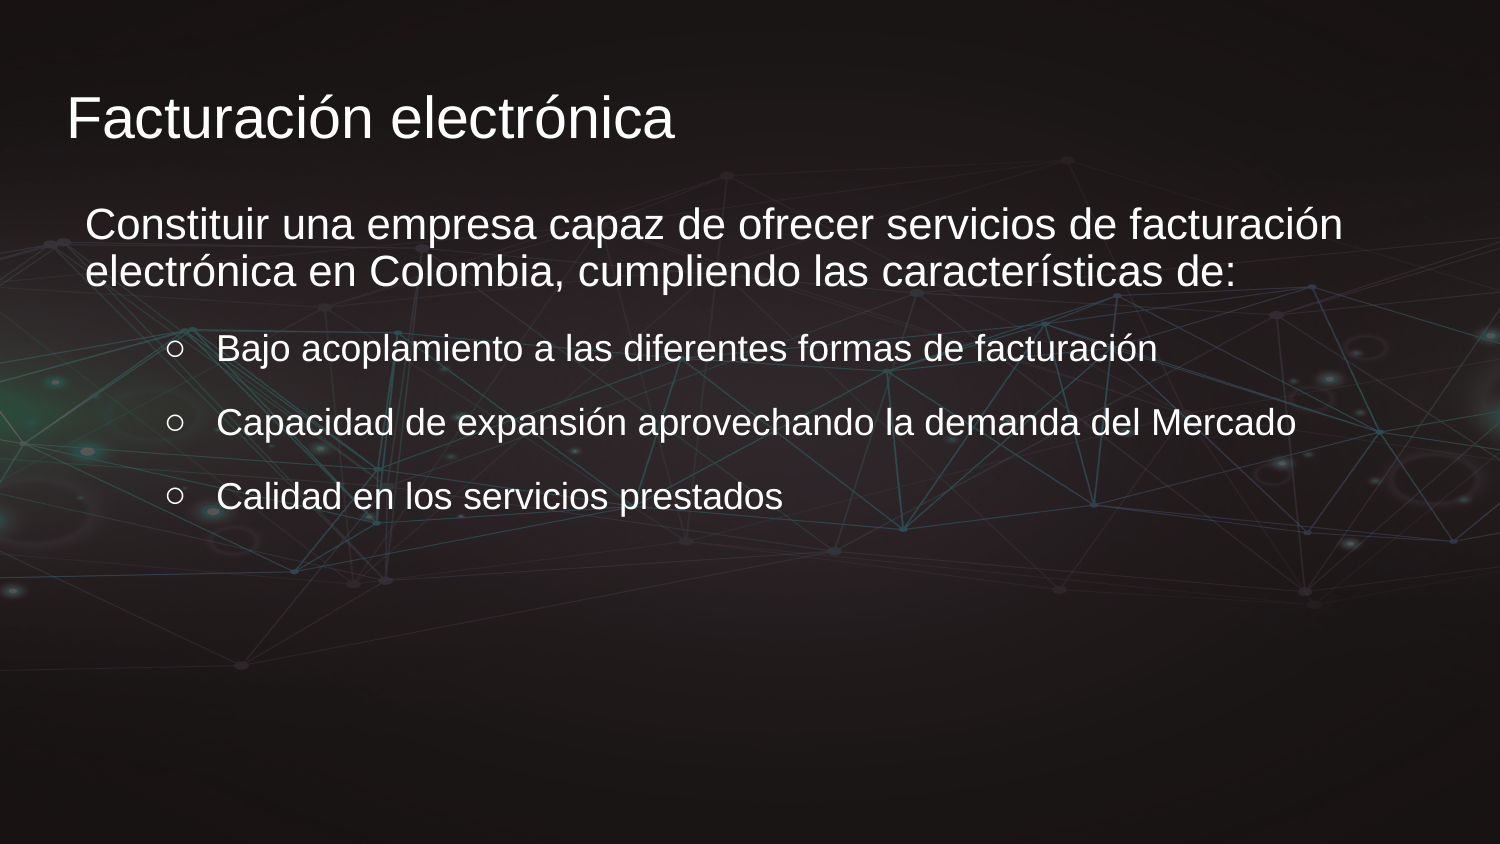

# Facturación electrónica
Constituir una empresa capaz de ofrecer servicios de facturación electrónica en Colombia, cumpliendo las características de:
Bajo acoplamiento a las diferentes formas de facturación
Capacidad de expansión aprovechando la demanda del Mercado
Calidad en los servicios prestados